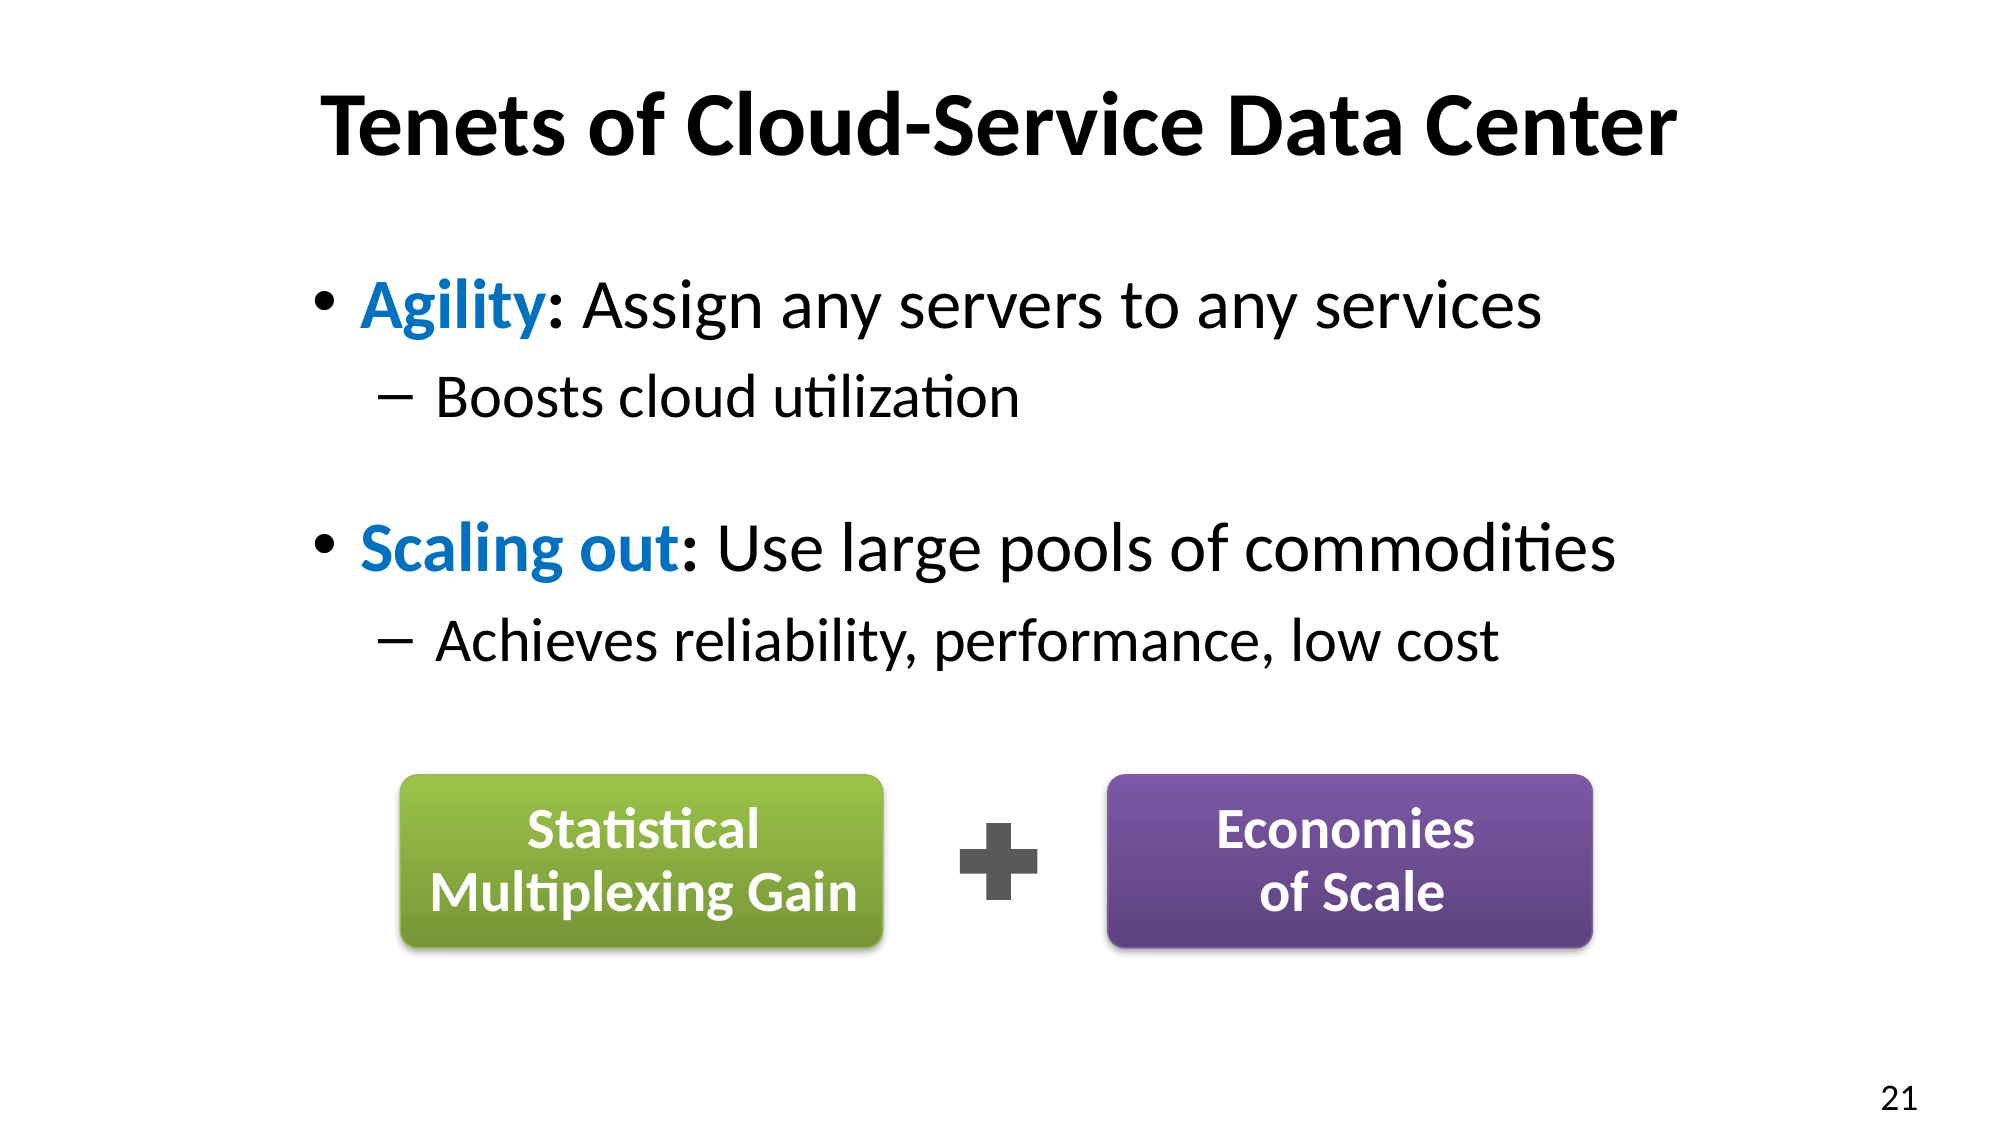

# Tenets of Cloud-Service Data Center
Agility: Assign any servers to any services
Boosts cloud utilization

Scaling out: Use large pools of commodities
Achieves reliability, performance, low cost
Statistical Multiplexing Gain

Economies
of Scale
21